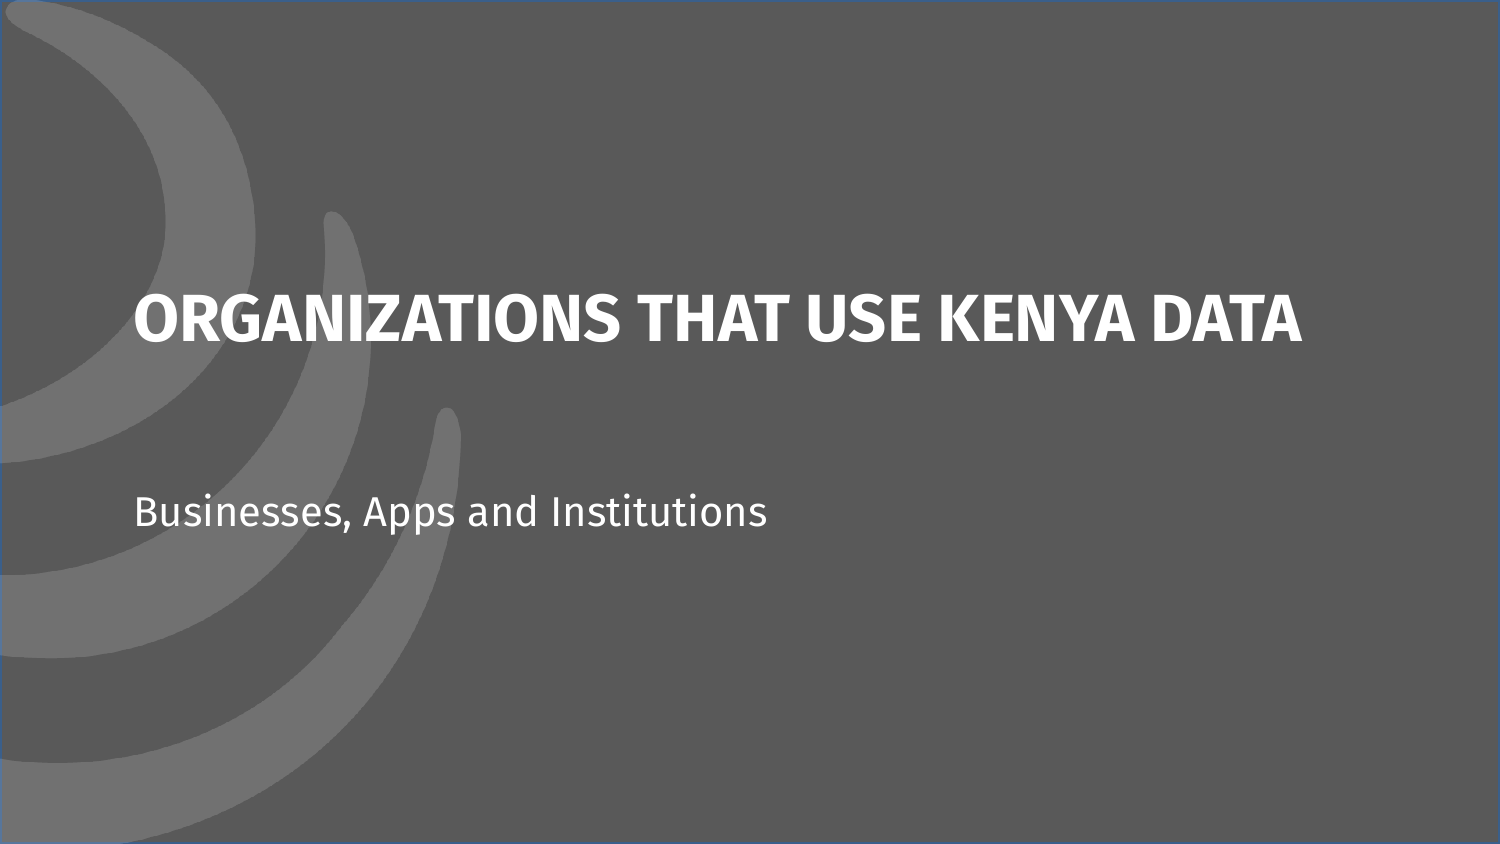

# Organizations that use kenya data
Businesses, Apps and Institutions